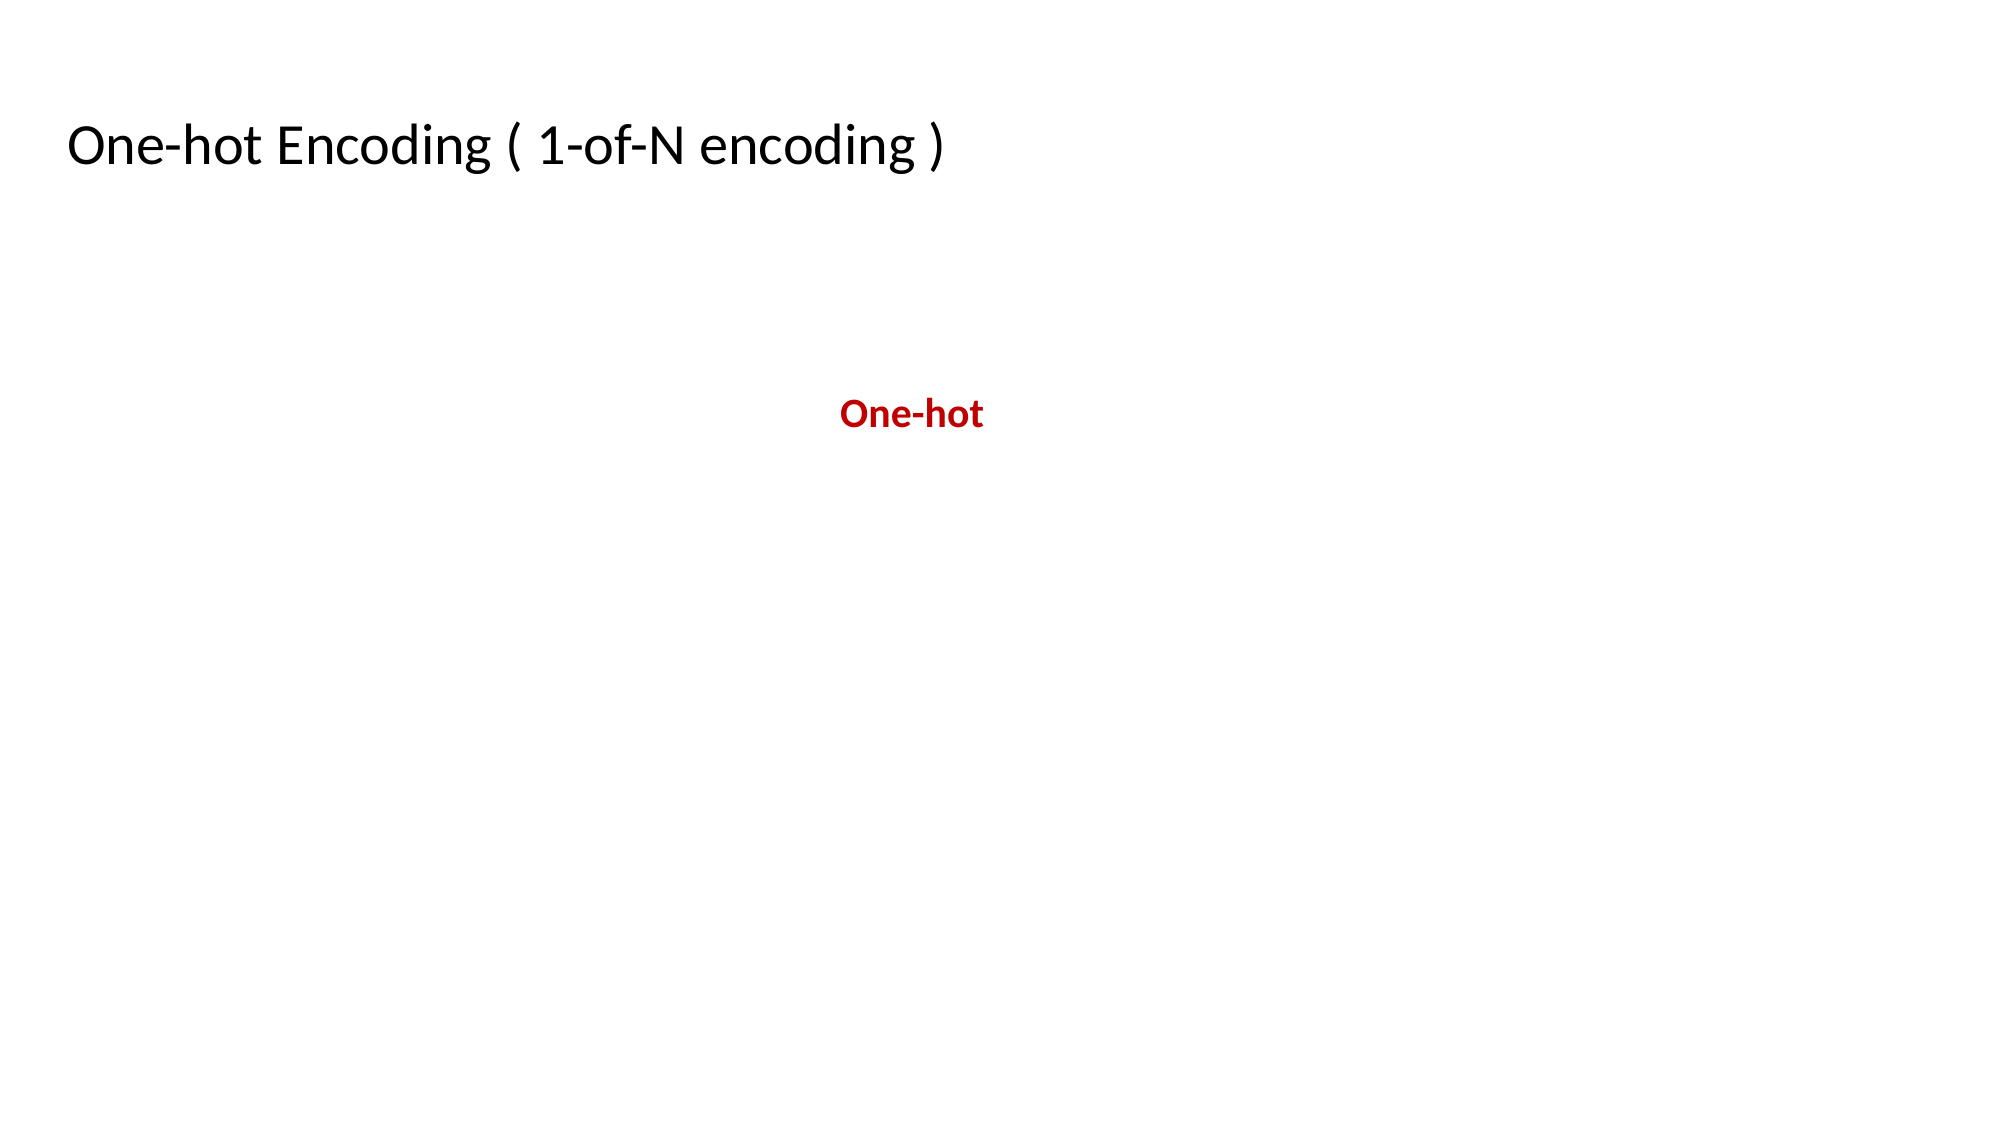

One-hot Encoding ( 1-of-N encoding )
One-hot